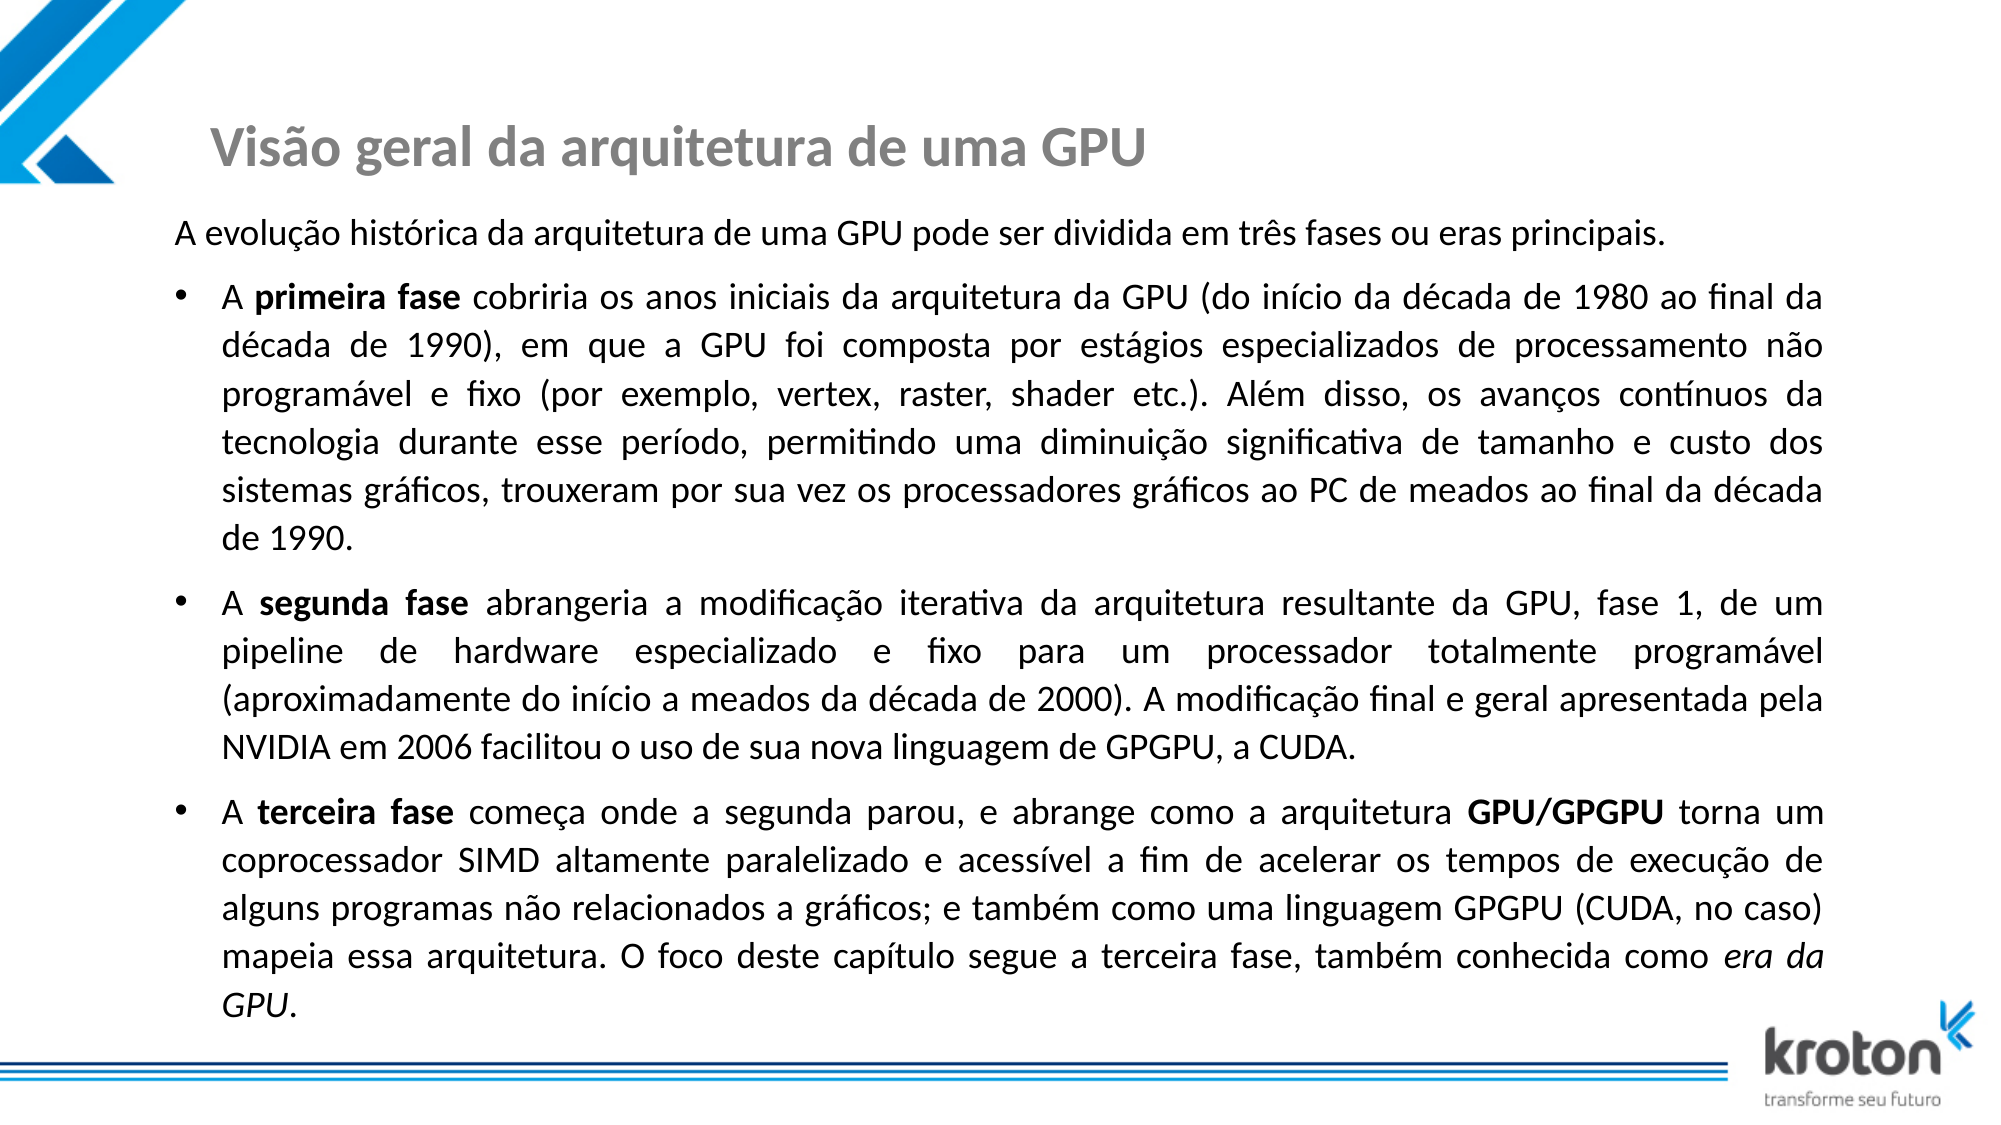

# Visão geral da arquitetura de uma GPU
A evolução histórica da arquitetura de uma GPU pode ser dividida em três fases ou eras principais.
A primeira fase cobriria os anos iniciais da arquitetura da GPU (do início da década de 1980 ao final da década de 1990), em que a GPU foi composta por estágios especializados de processamento não programável e fixo (por exemplo, vertex, raster, shader etc.). Além disso, os avanços contínuos da tecnologia durante esse período, permitindo uma diminuição significativa de tamanho e custo dos sistemas gráficos, trouxeram por sua vez os processadores gráficos ao PC de meados ao final da década de 1990.
A segunda fase abrangeria a modificação iterativa da arquitetura resultante da GPU, fase 1, de um pipeline de hardware especializado e fixo para um processador totalmente programável (aproximadamente do início a meados da década de 2000). A modificação final e geral apresentada pela NVIDIA em 2006 facilitou o uso de sua nova linguagem de GPGPU, a CUDA.
A terceira fase começa onde a segunda parou, e abrange como a arquitetura GPU/GPGPU torna um coprocessador SIMD altamente paralelizado e acessível a fim de acelerar os tempos de execução de alguns programas não relacionados a gráficos; e também como uma linguagem GPGPU (CUDA, no caso) mapeia essa arquitetura. O foco deste capítulo segue a terceira fase, também conhecida como era da GPU.